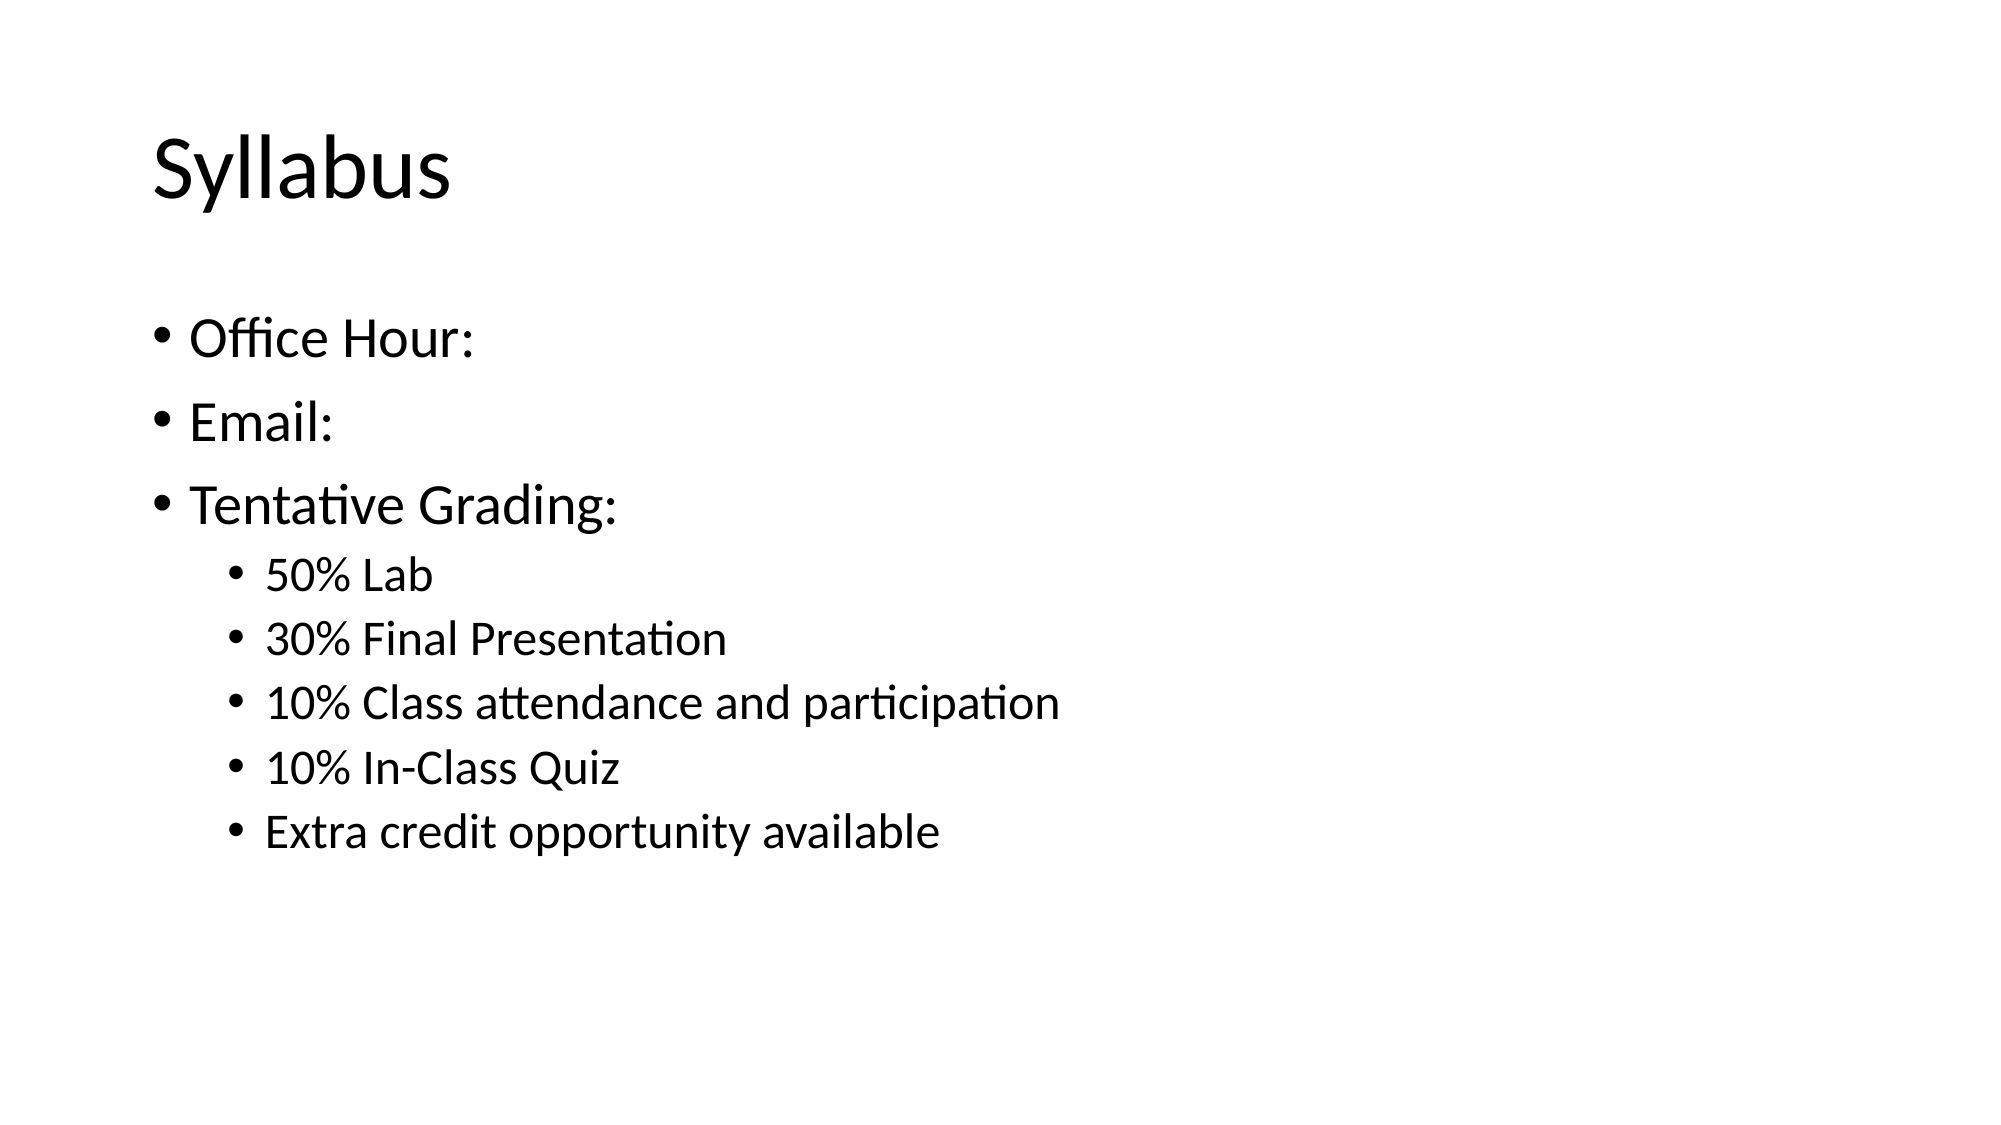

# Syllabus
Office Hour:
Email:
Tentative Grading:
50% Lab
30% Final Presentation
10% Class attendance and participation
10% In-Class Quiz
Extra credit opportunity available